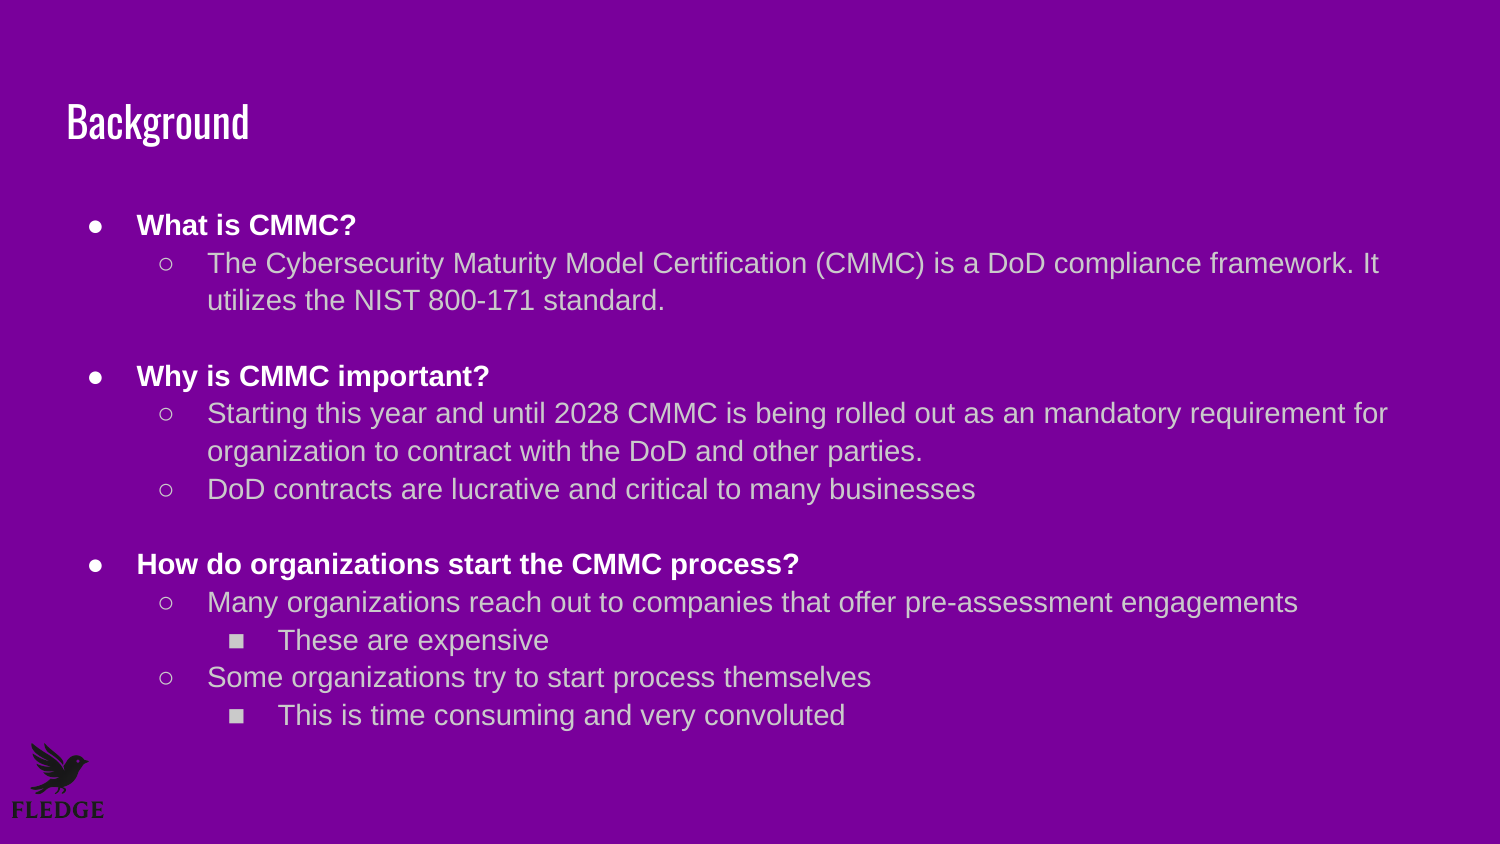

# Background
What is CMMC?
The Cybersecurity Maturity Model Certification (CMMC) is a DoD compliance framework. It utilizes the NIST 800-171 standard.

Why is CMMC important?
Starting this year and until 2028 CMMC is being rolled out as an mandatory requirement for organization to contract with the DoD and other parties.
DoD contracts are lucrative and critical to many businesses

How do organizations start the CMMC process?
Many organizations reach out to companies that offer pre-assessment engagements
These are expensive
Some organizations try to start process themselves
This is time consuming and very convoluted